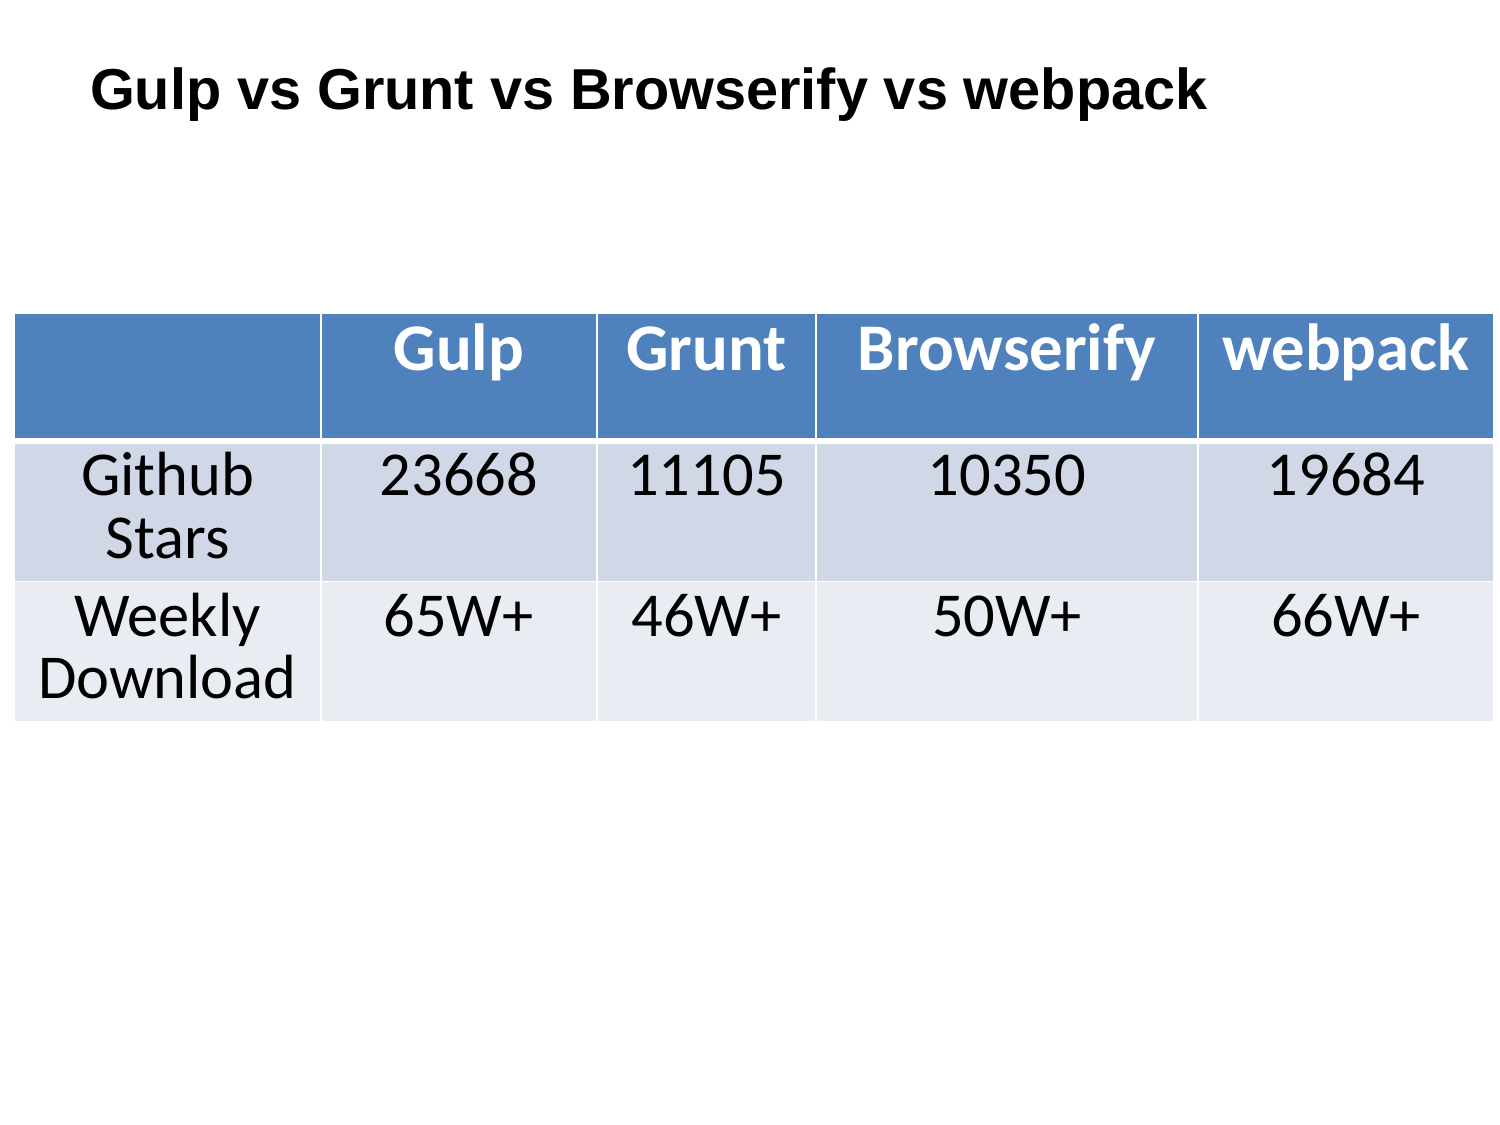

Gulp vs Grunt vs Browserify vs webpack
|  | Gulp | Grunt | Browserify | webpack |
| --- | --- | --- | --- | --- |
| Github Stars | 23668 | 11105 | 10350 | 19684 |
| Weekly Download | 65W+ | 46W+ | 50W+ | 66W+ |